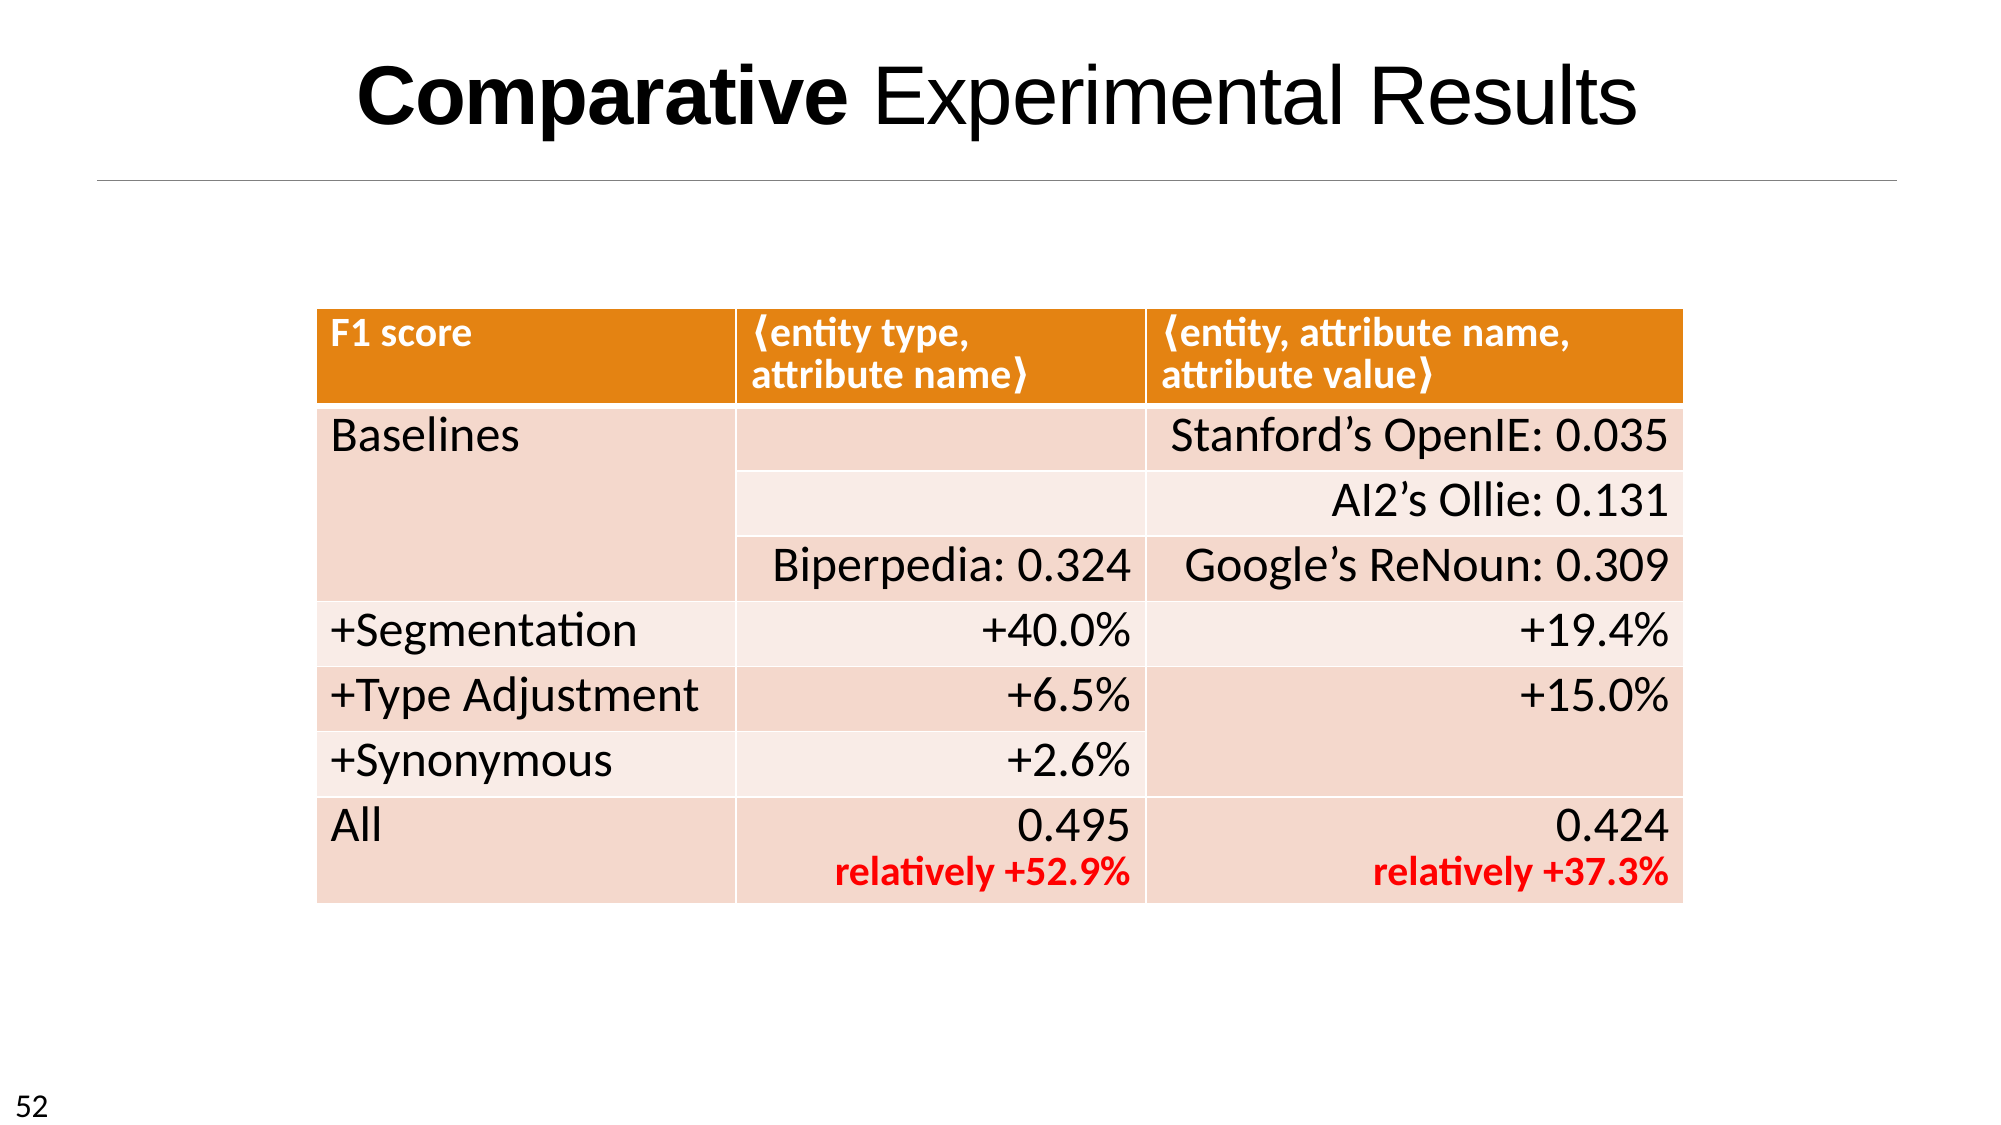

# Comparative Experimental Results
| F1 score | ⟨entity type, attribute name⟩ | ⟨entity, attribute name, attribute value⟩ |
| --- | --- | --- |
| Baselines |  | Stanford’s OpenIE: 0.035 |
|  |  | AI2’s Ollie: 0.131 |
|  | Biperpedia: 0.324 | Google’s ReNoun: 0.309 |
| +Segmentation | +40.0% | +19.4% |
| +Type Adjustment | +6.5% | +15.0% |
| +Synonymous | +2.6% |  |
| All | 0.495 relatively +52.9% | 0.424 relatively +37.3% |